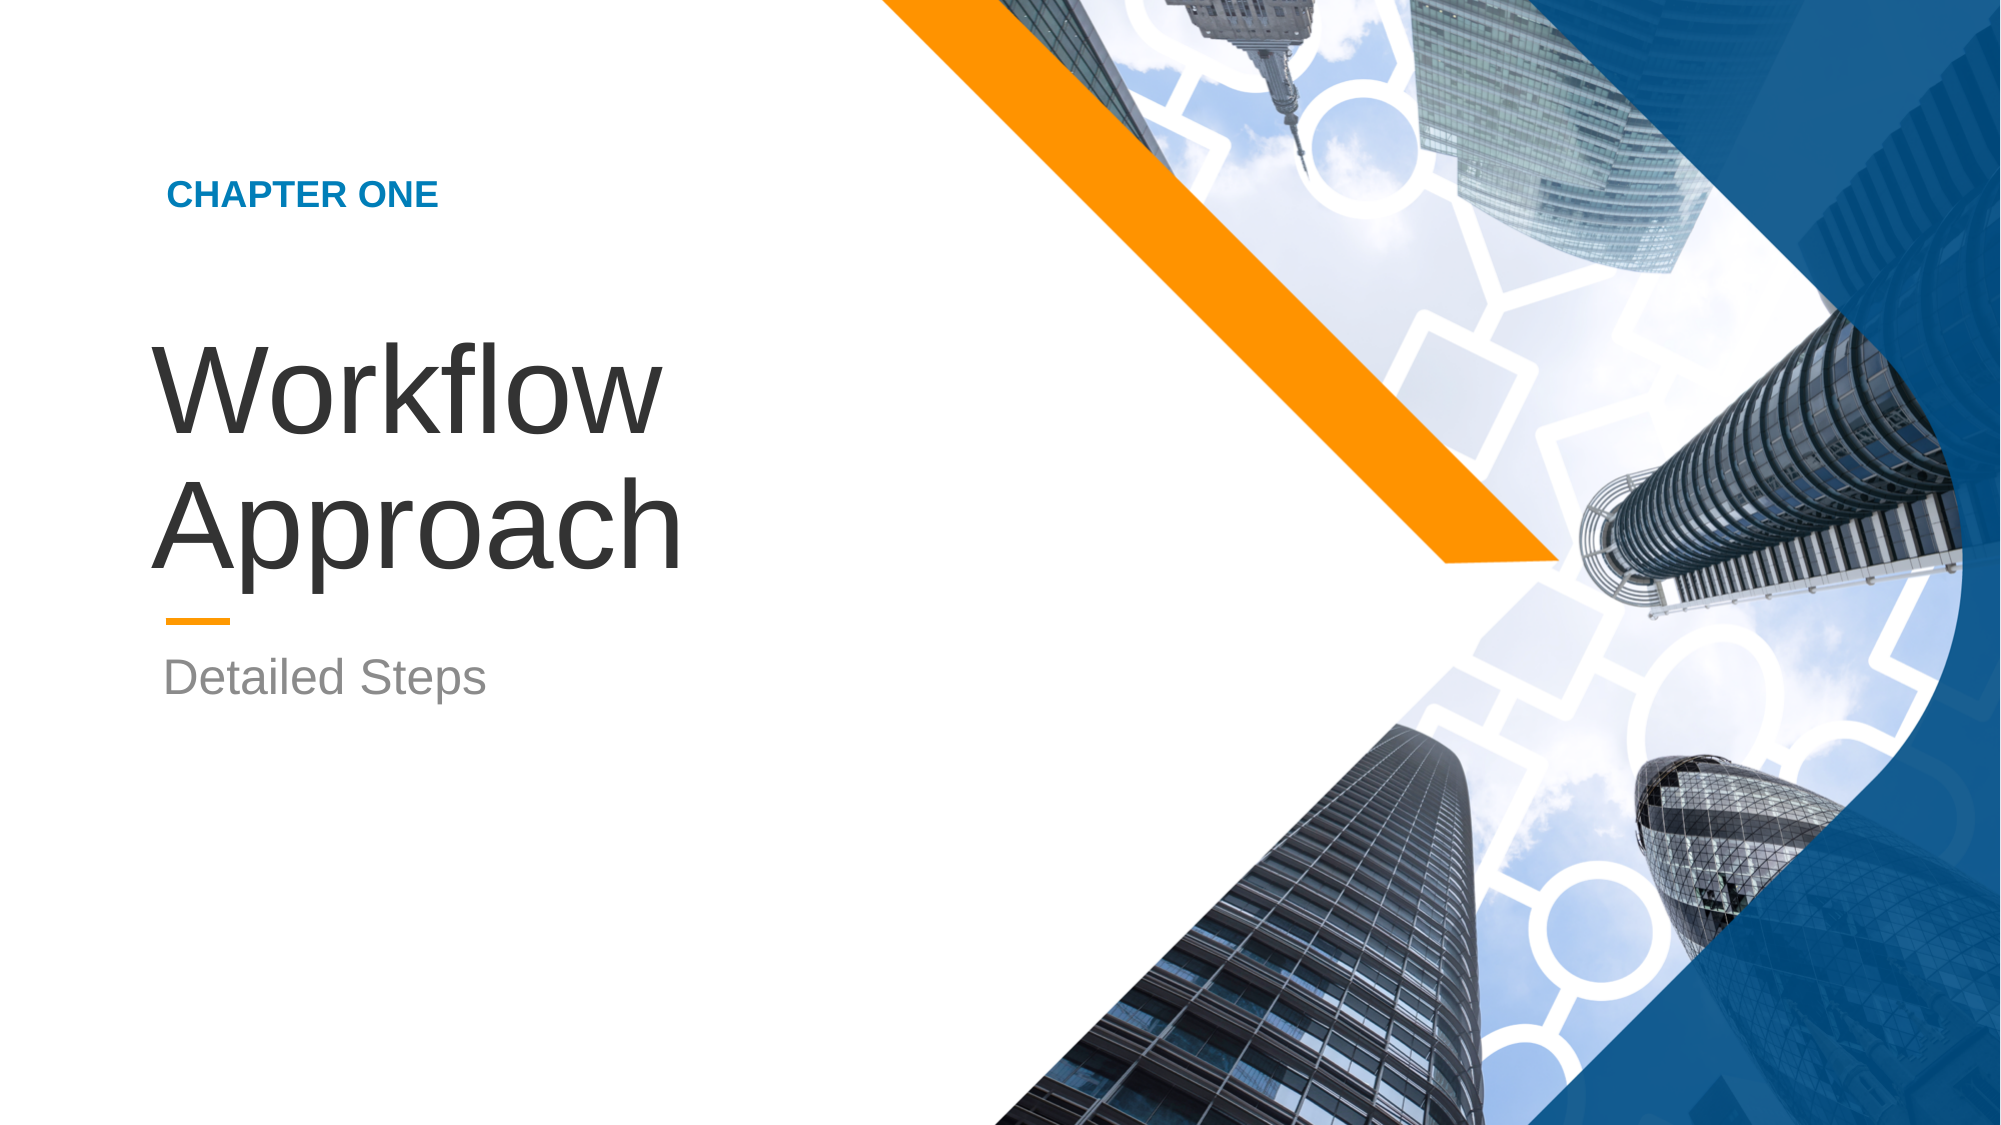

CHAPTER ONE
# Workflow Approach
Detailed Steps